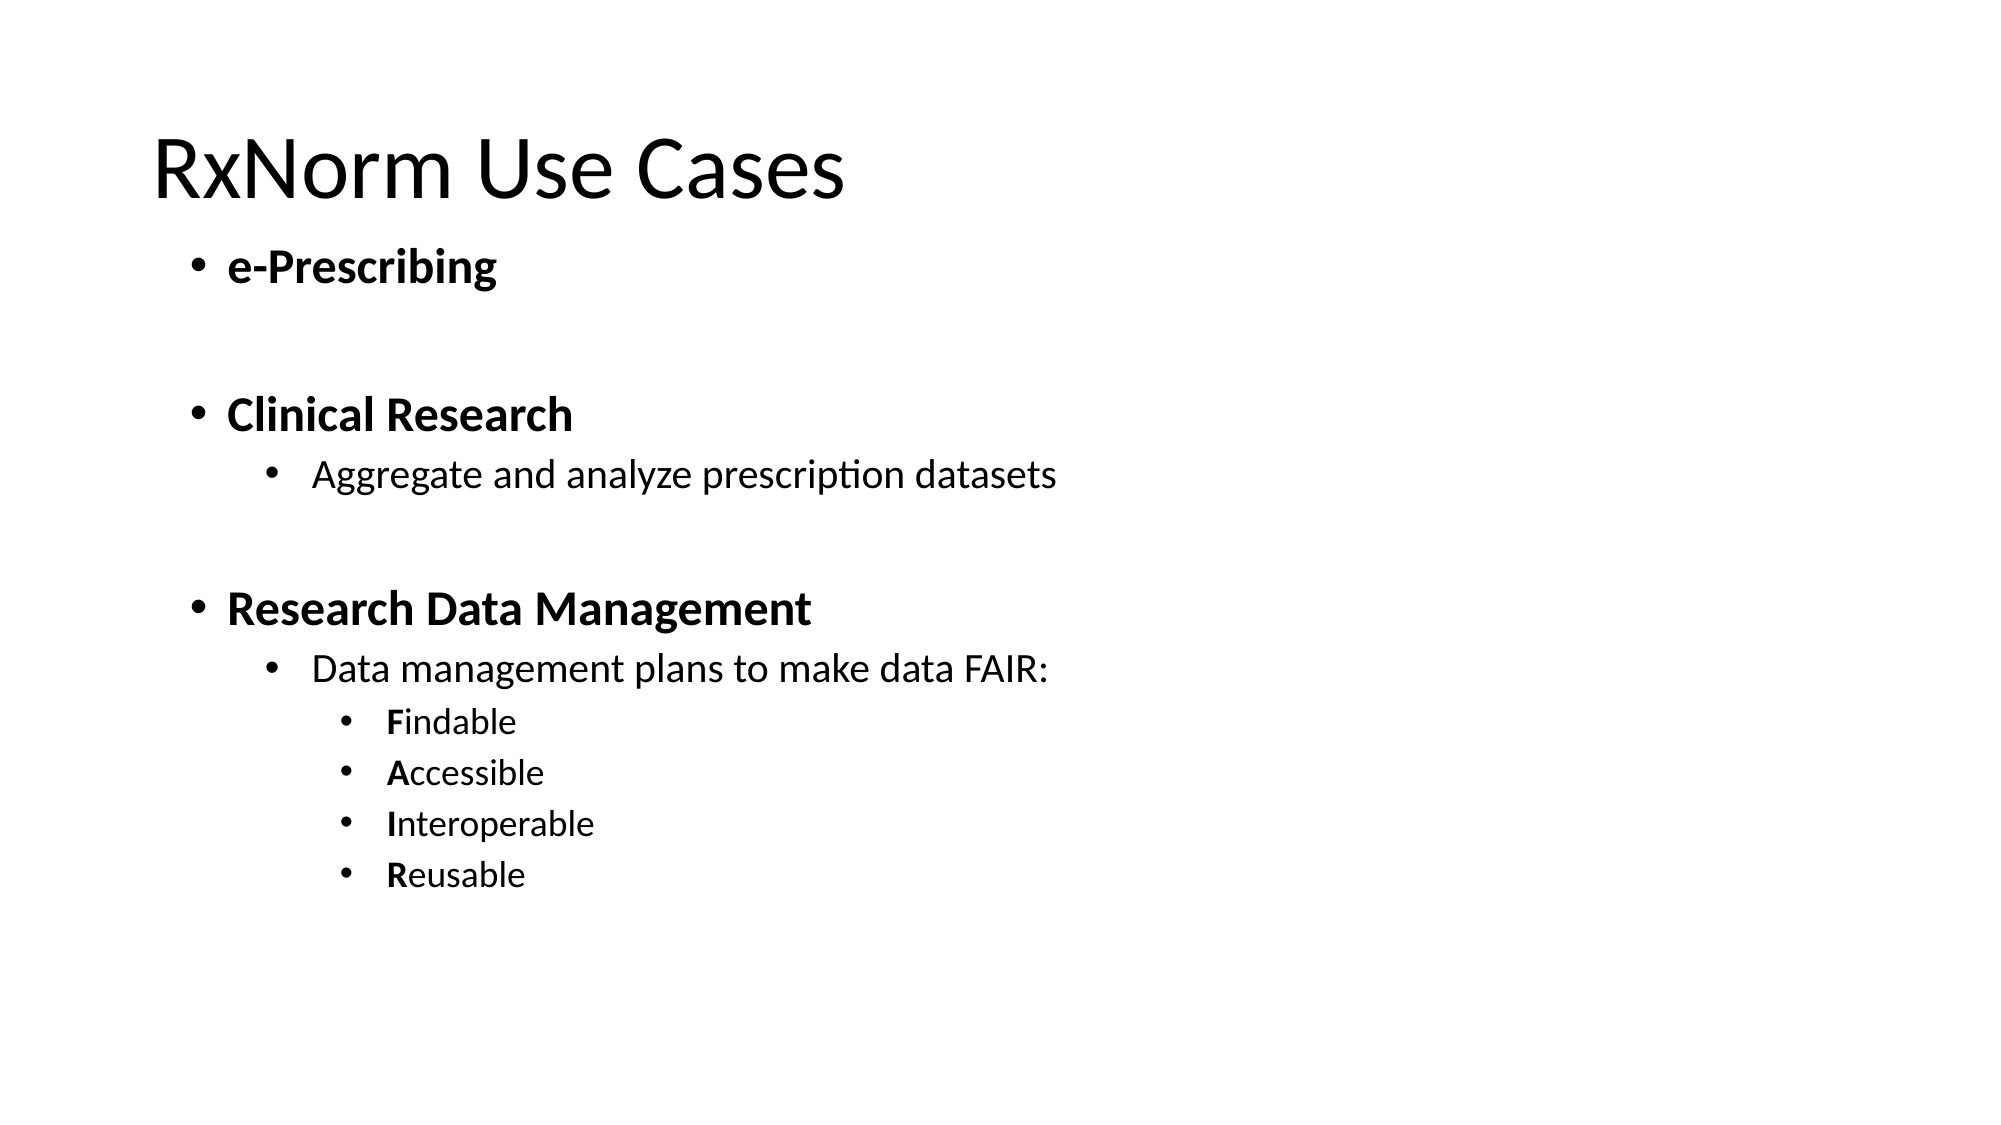

# RxNorm Use Cases
e-Prescribing

Clinical Research
Aggregate and analyze prescription datasets

Research Data Management
Data management plans to make data FAIR:
Findable
Accessible
Interoperable
Reusable